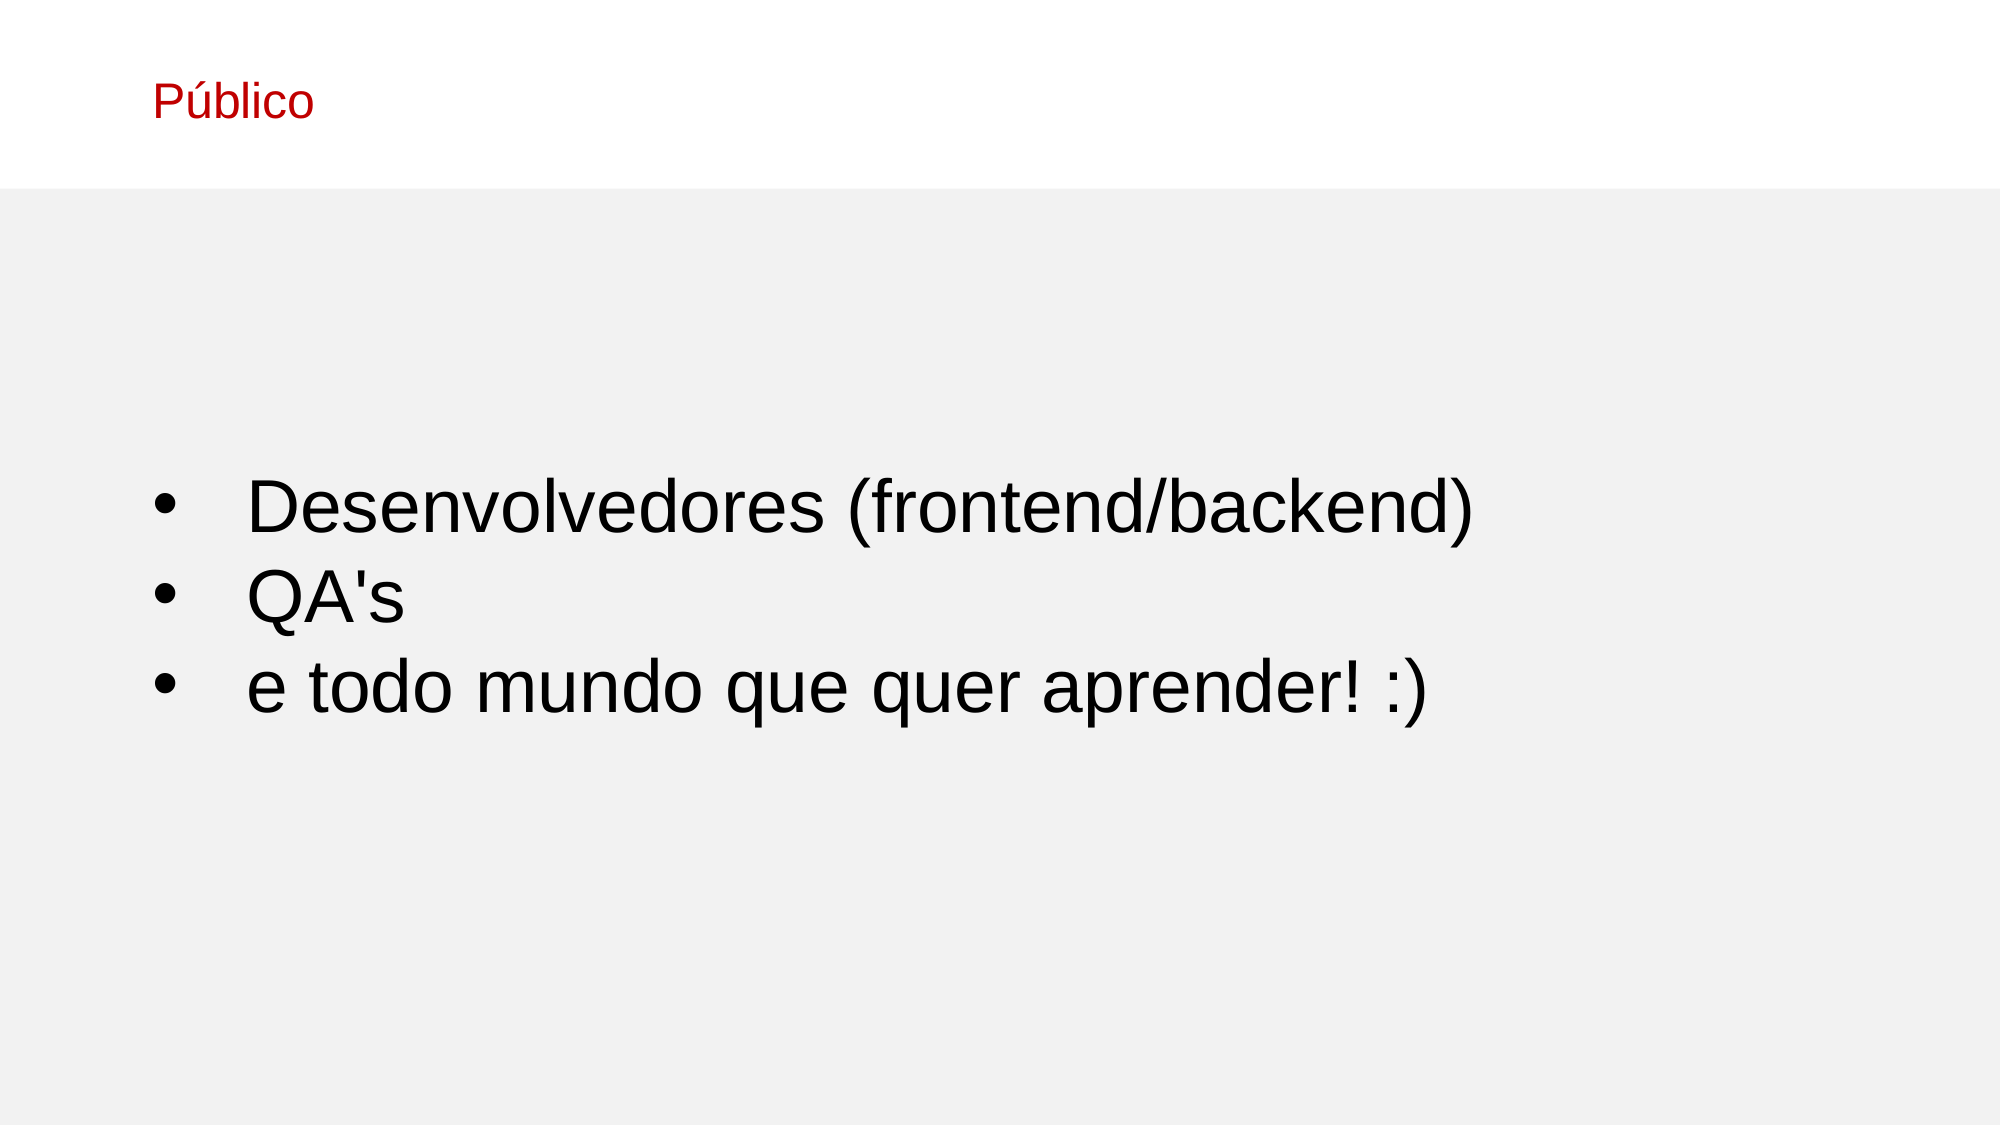

Público
Desenvolvedores (frontend/backend)
QA's
e todo mundo que quer aprender! :)